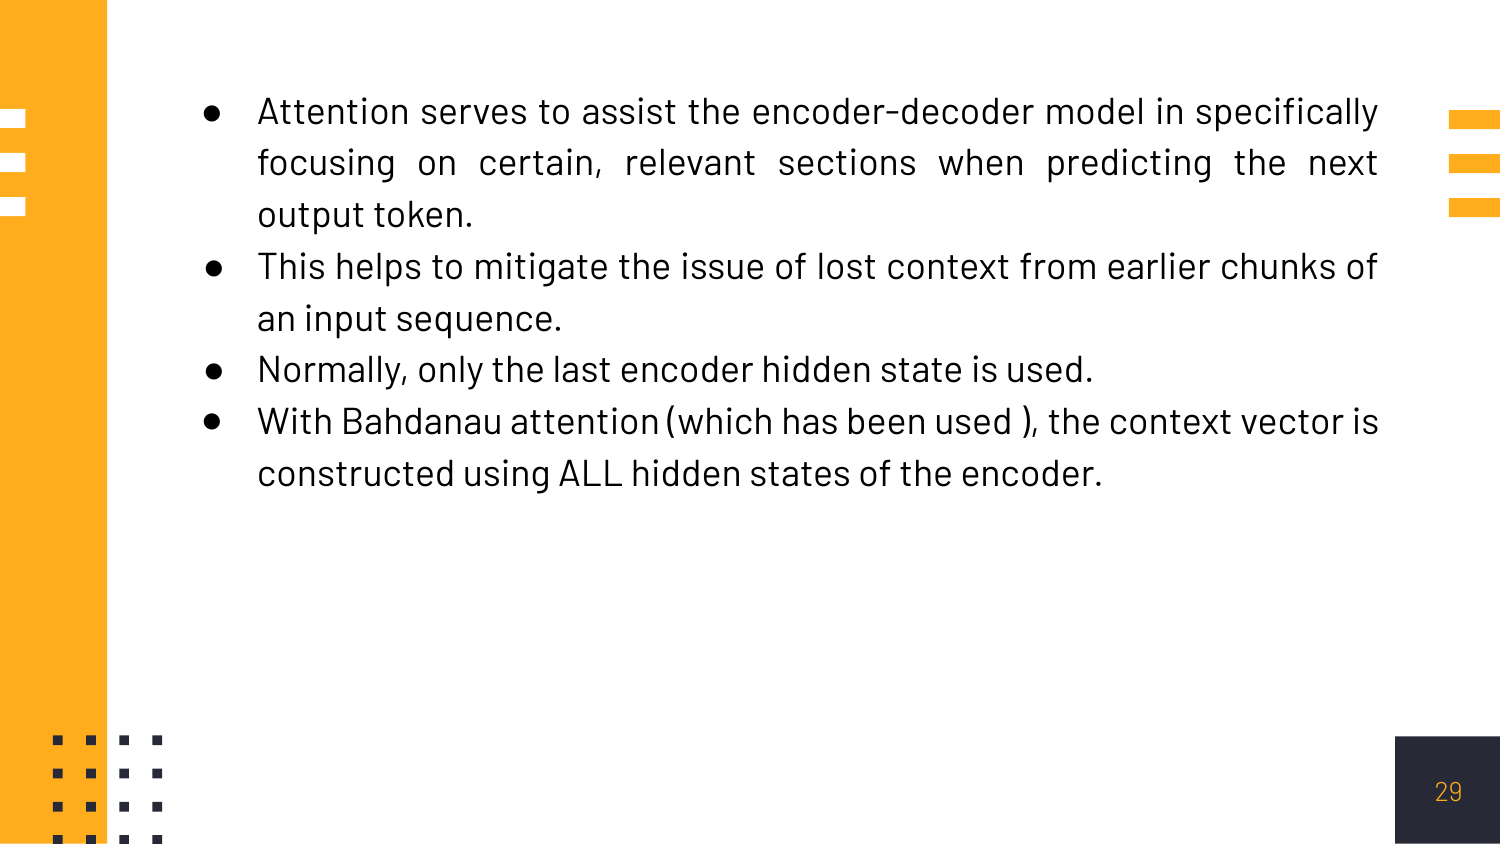

Attention serves to assist the encoder-decoder model in specifically focusing on certain, relevant sections when predicting the next output token.
This helps to mitigate the issue of lost context from earlier chunks of an input sequence.
Normally, only the last encoder hidden state is used.
With Bahdanau attention (which has been used ), the context vector is constructed using ALL hidden states of the encoder.

29